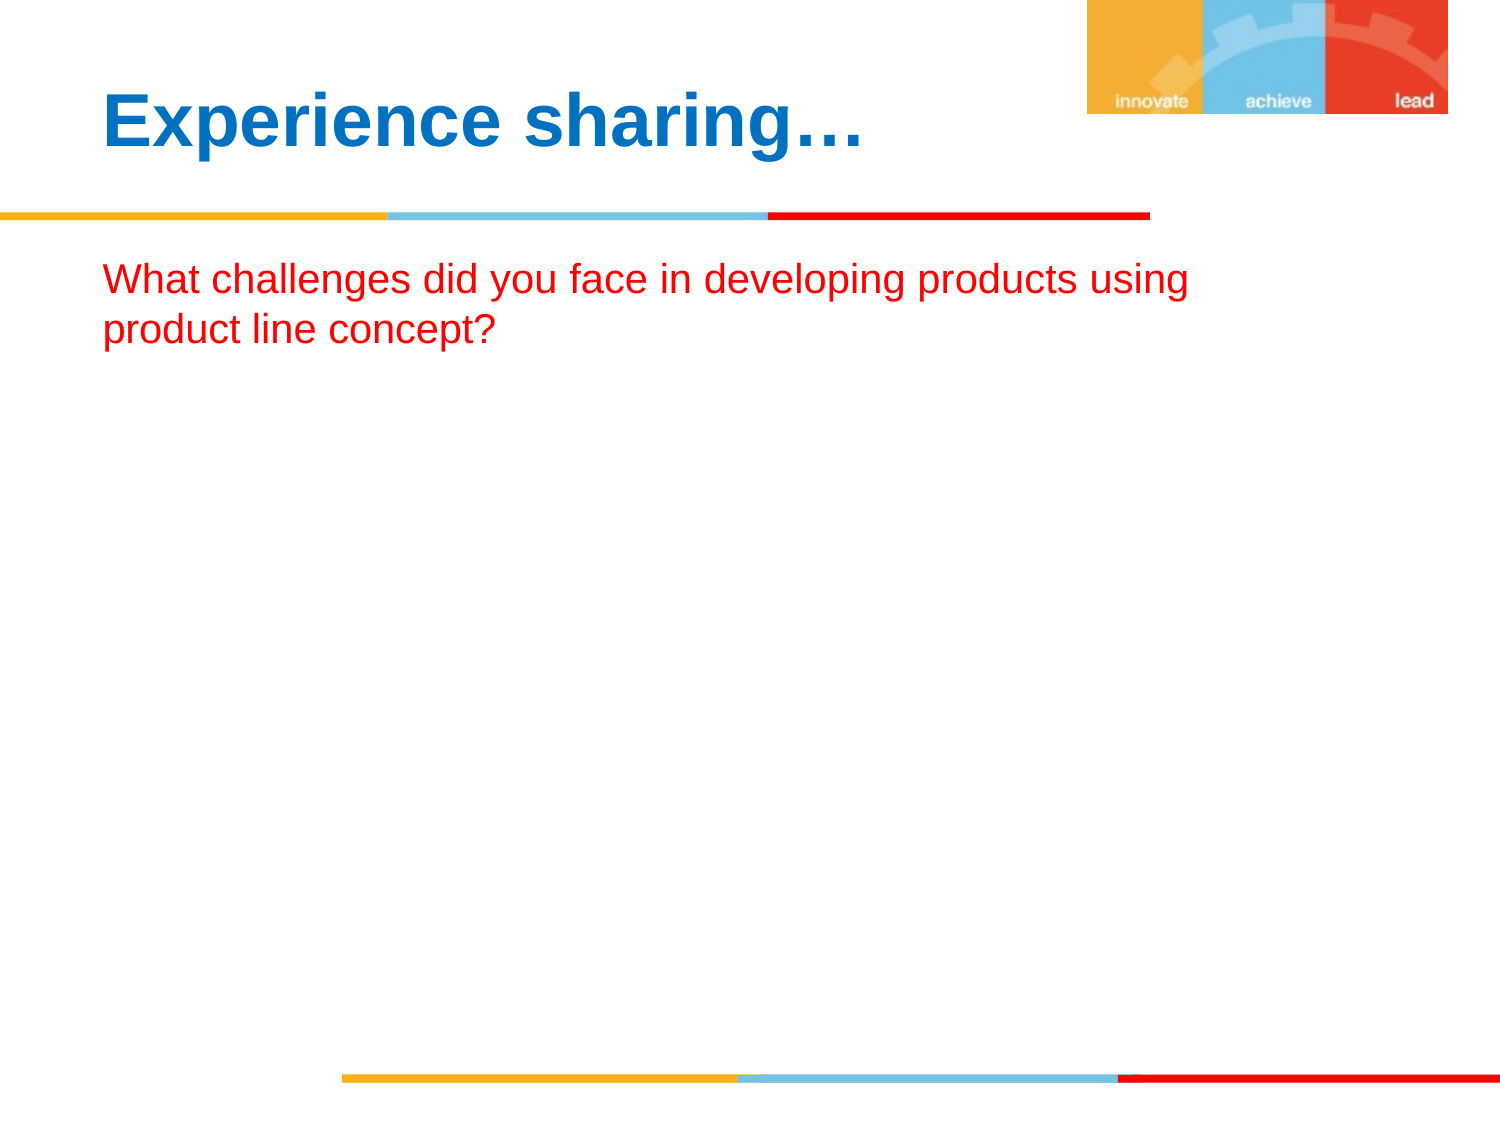

# Experience sharing…
What challenges did you face in developing products using product line concept?